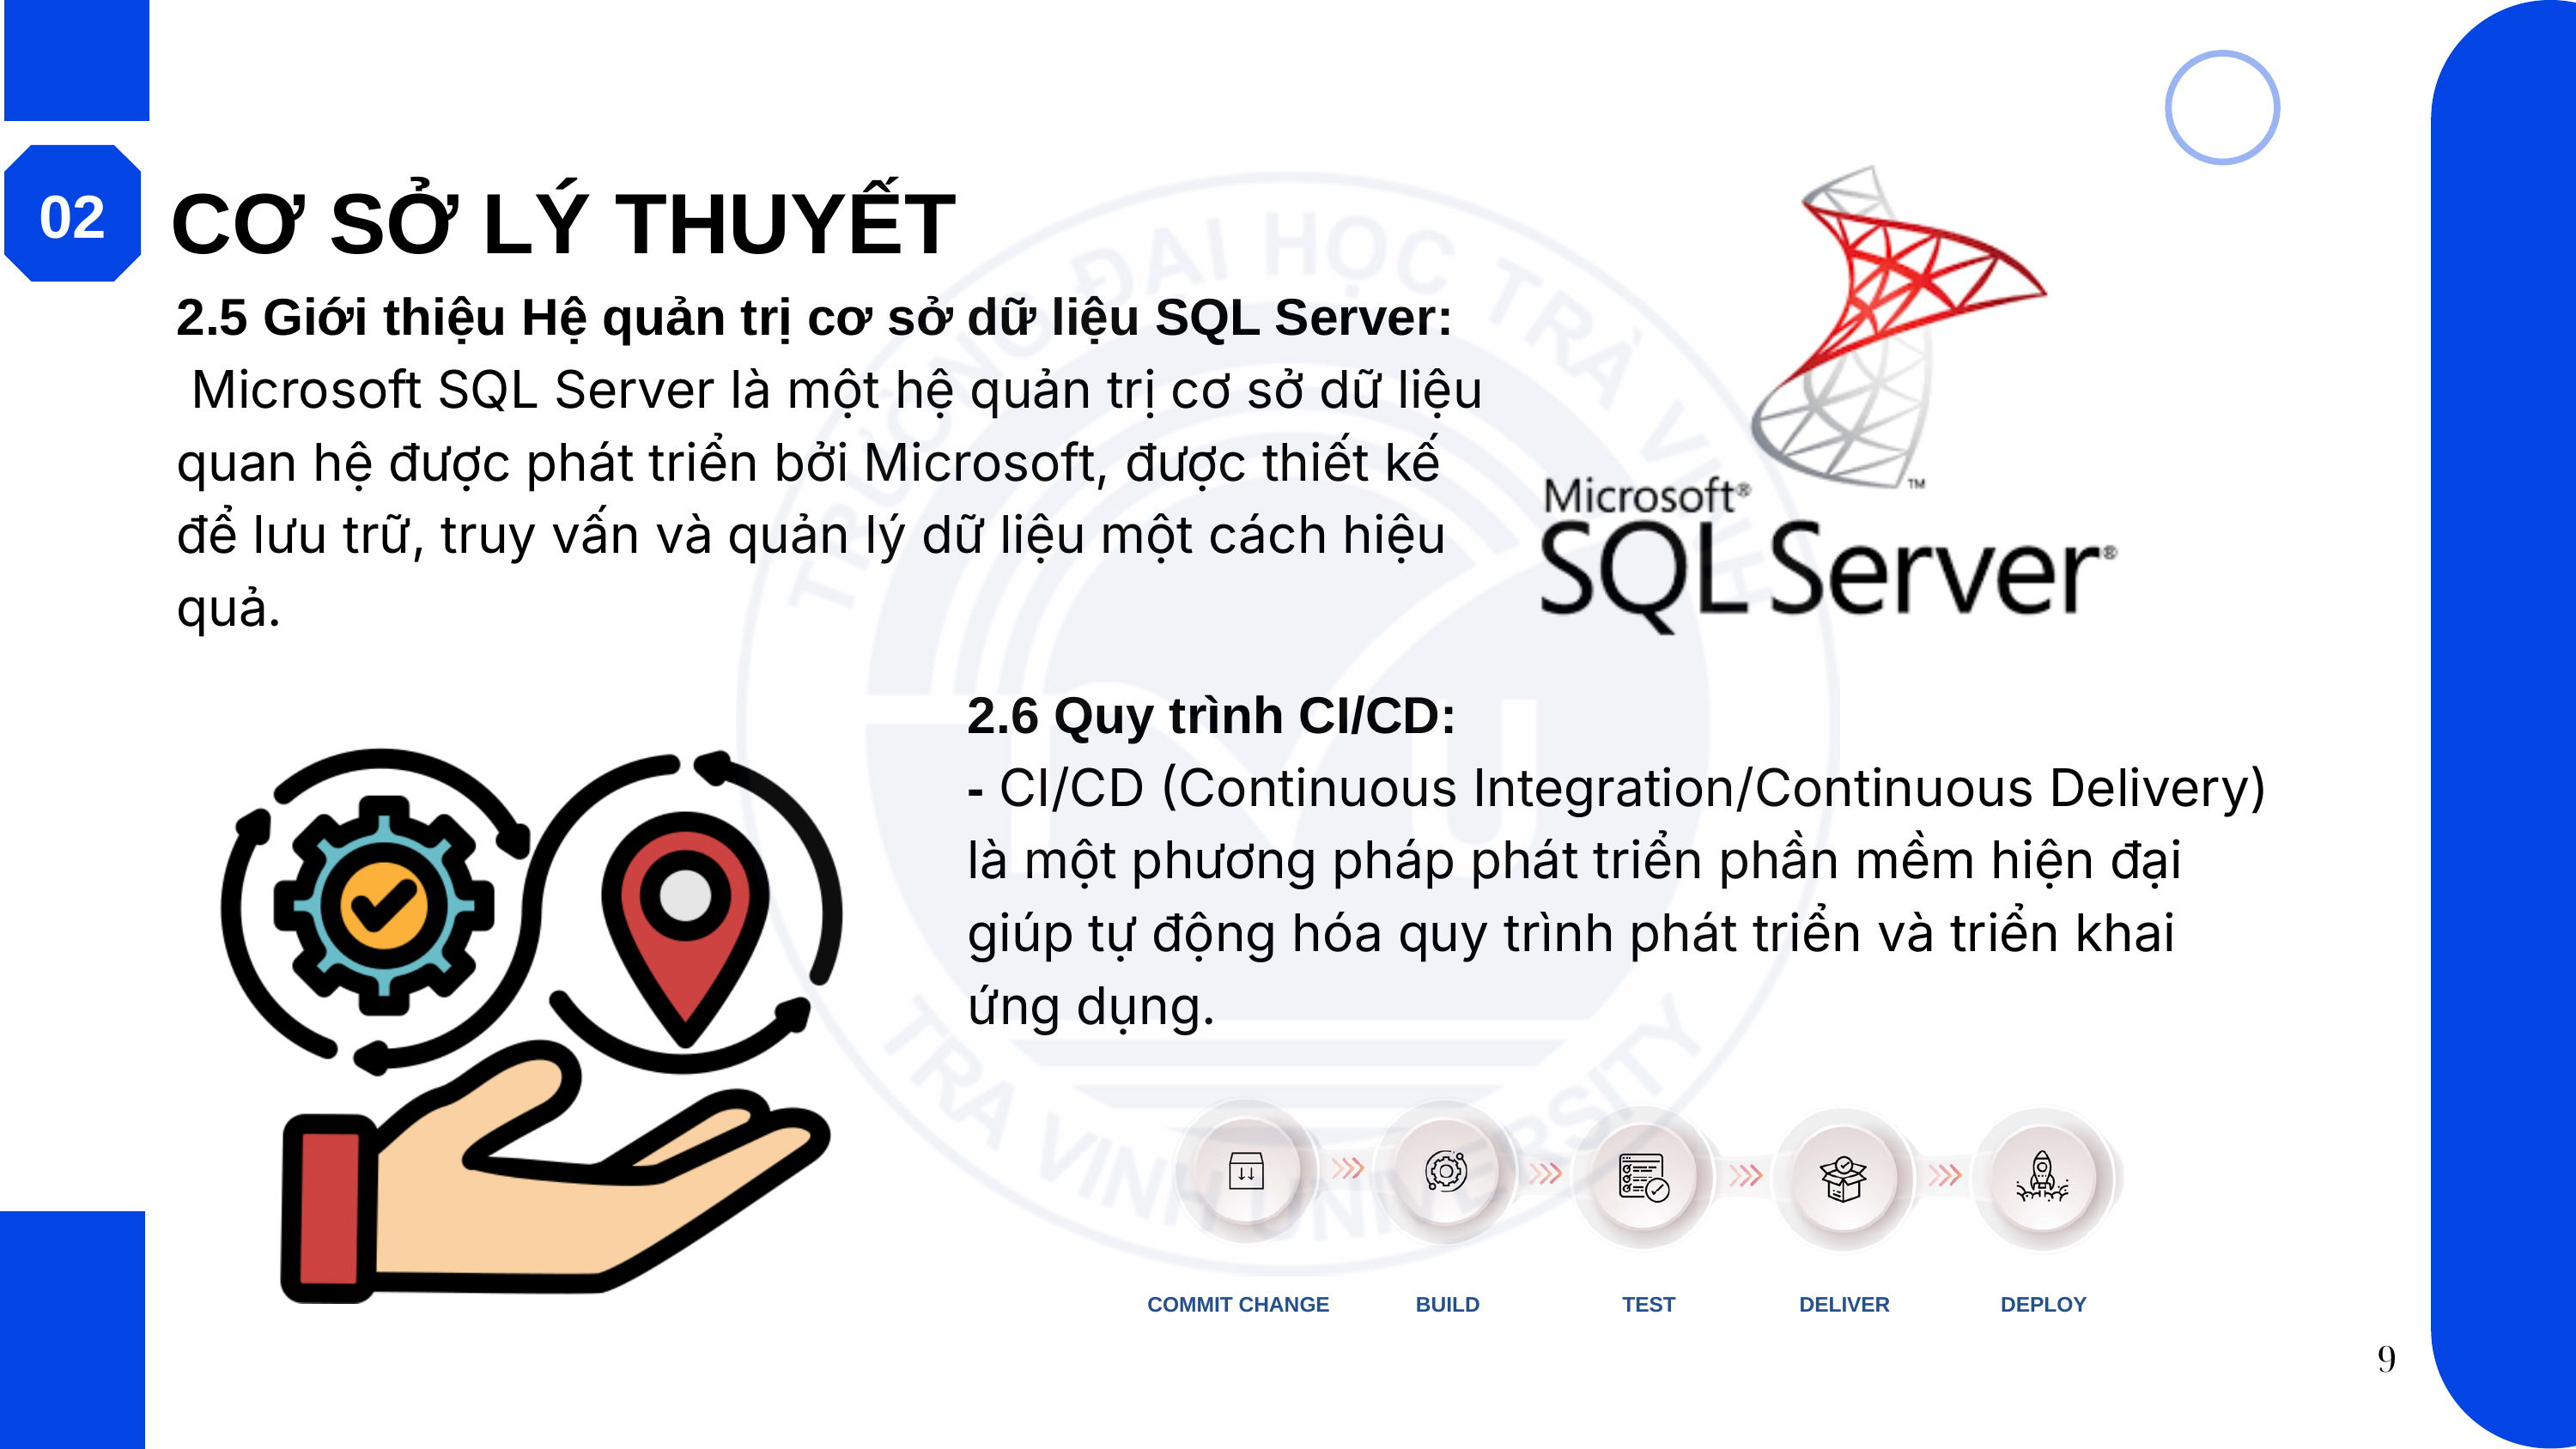

02
CƠ SỞ LÝ THUYẾT

2.5 Giới thiệu Hệ quản trị cơ sở dữ liệu SQL Server:
 Microsoft SQL Server là một hệ quản trị cơ sở dữ liệu quan hệ được phát triển bởi Microsoft, được thiết kế để lưu trữ, truy vấn và quản lý dữ liệu một cách hiệu quả.

2.6 Quy trình CI/CD:
- CI/CD (Continuous Integration/Continuous Delivery) là một phương pháp phát triển phần mềm hiện đại giúp tự động hóa quy trình phát triển và triển khai ứng dụng.

COMMIT CHANGE
BUILD
TEST
DELIVER
DEPLOY

9